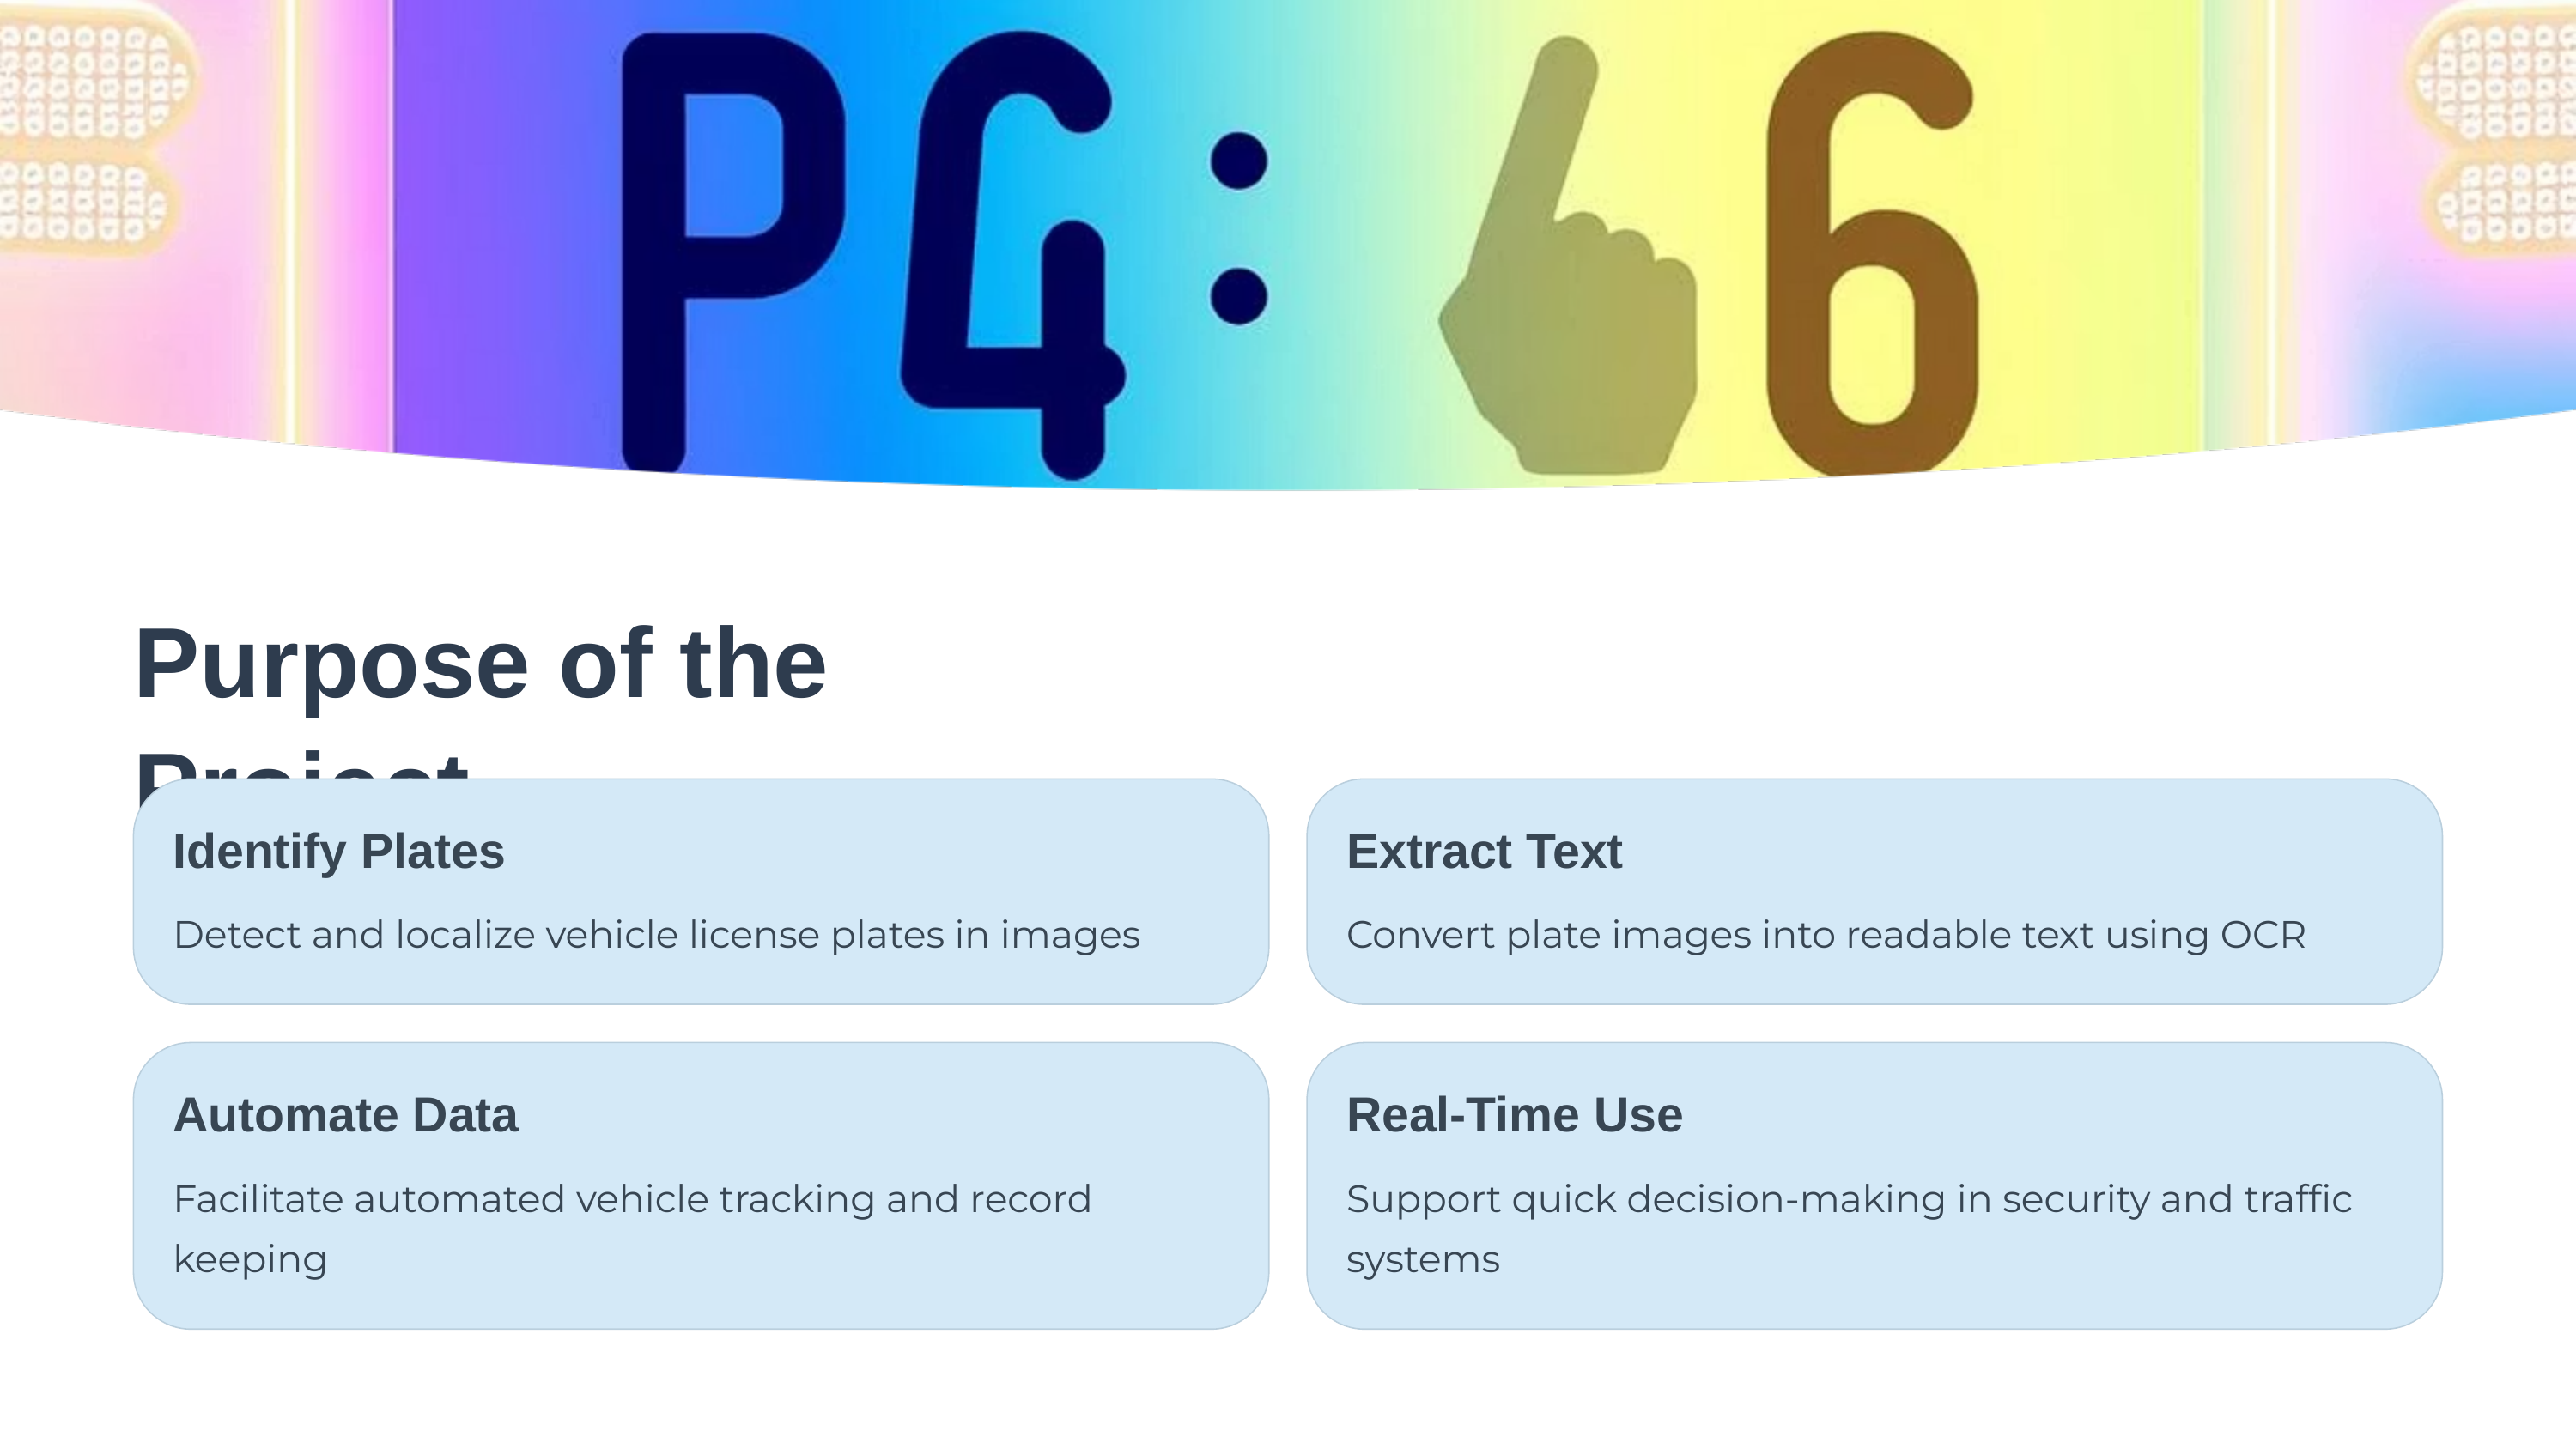

Purpose of the Project

Identify Plates

Extract Text

Detect and localize vehicle license plates in images

Convert plate images into readable text using OCR

Automate Data

Real-Time Use

Facilitate automated vehicle tracking and record keeping

Support quick decision-making in security and traffic systems